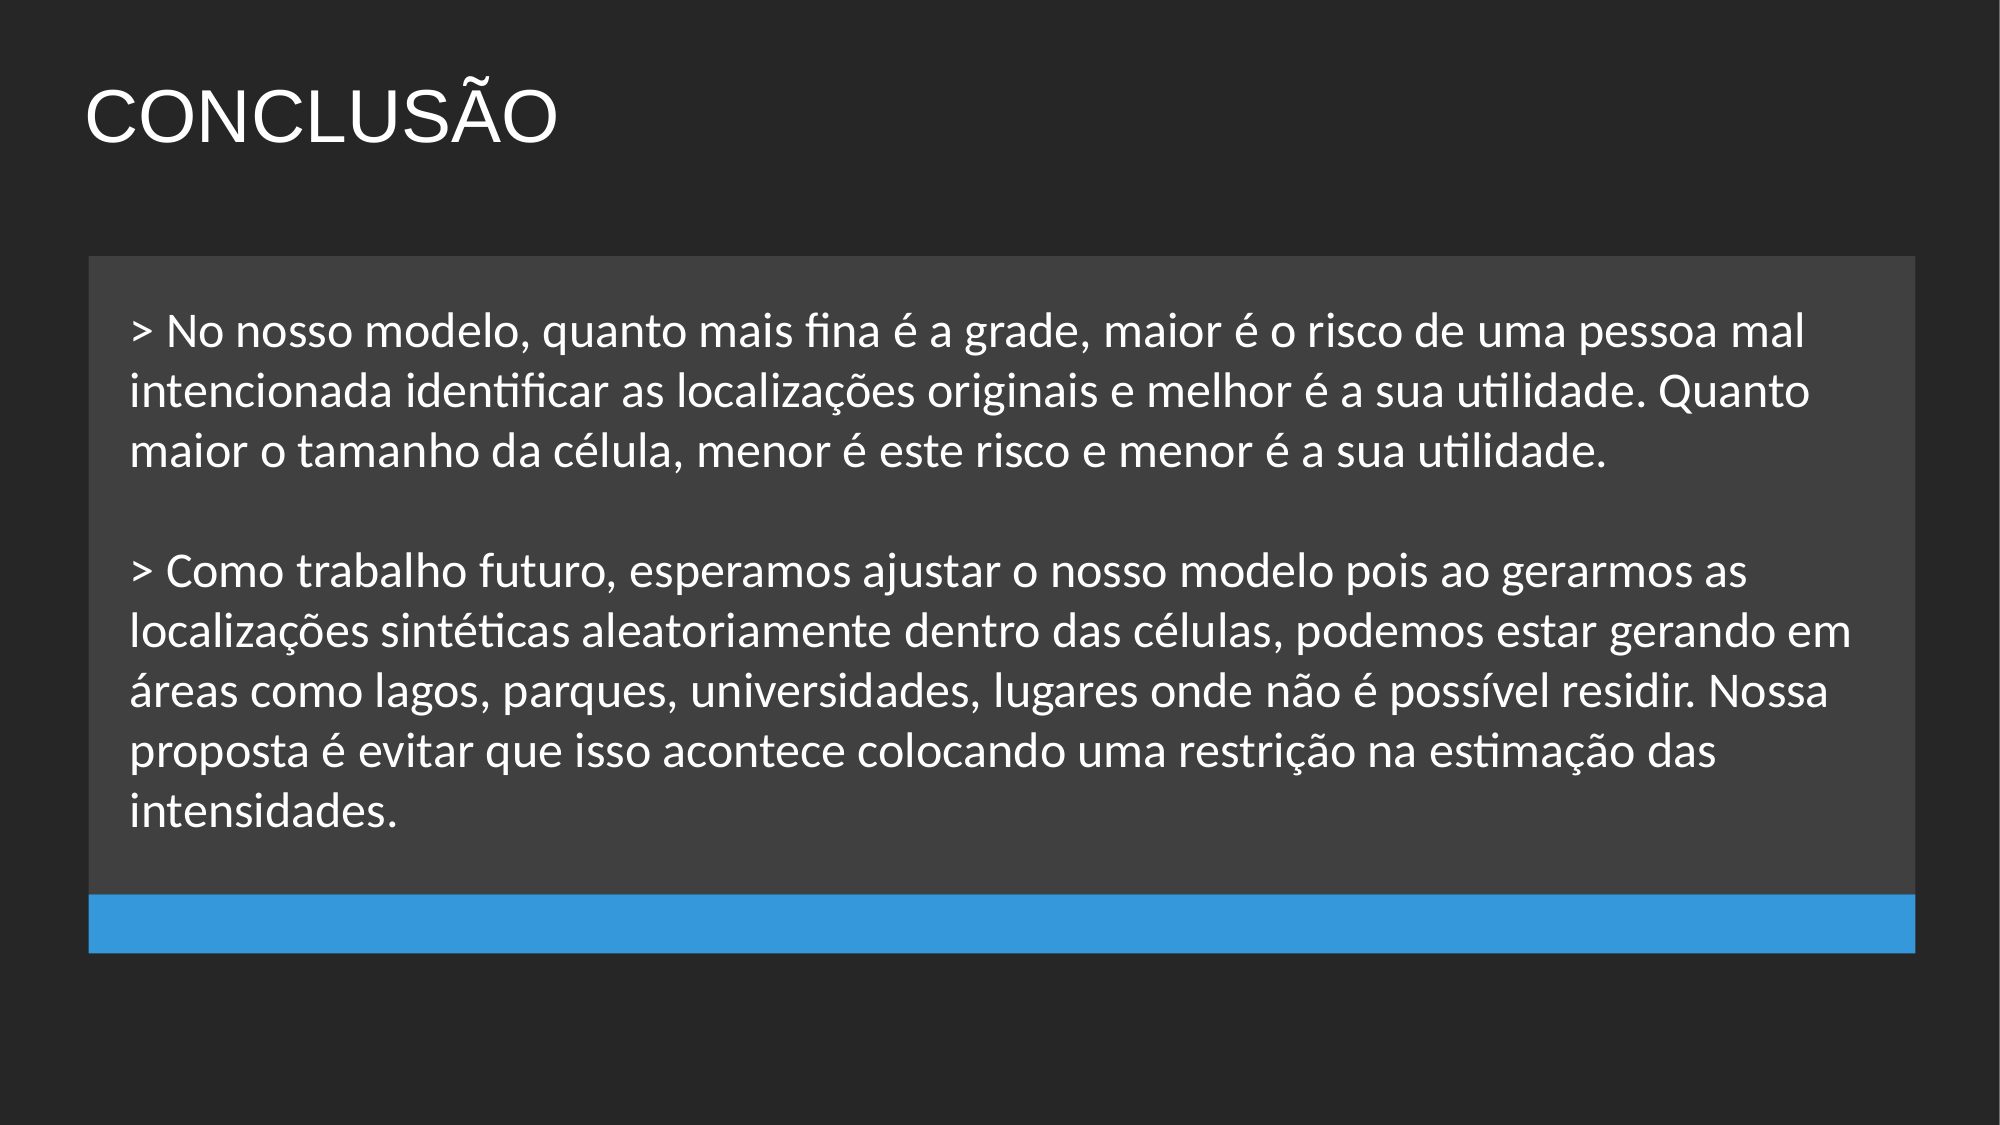

# CONCLUSÃO
> No nosso modelo, quanto mais fina é a grade, maior é o risco de uma pessoa mal intencionada identificar as localizações originais e melhor é a sua utilidade. Quanto maior o tamanho da célula, menor é este risco e menor é a sua utilidade.

> Como trabalho futuro, esperamos ajustar o nosso modelo pois ao gerarmos as localizações sintéticas aleatoriamente dentro das células, podemos estar gerando em áreas como lagos, parques, universidades, lugares onde não é possível residir. Nossa proposta é evitar que isso acontece colocando uma restrição na estimação das intensidades.